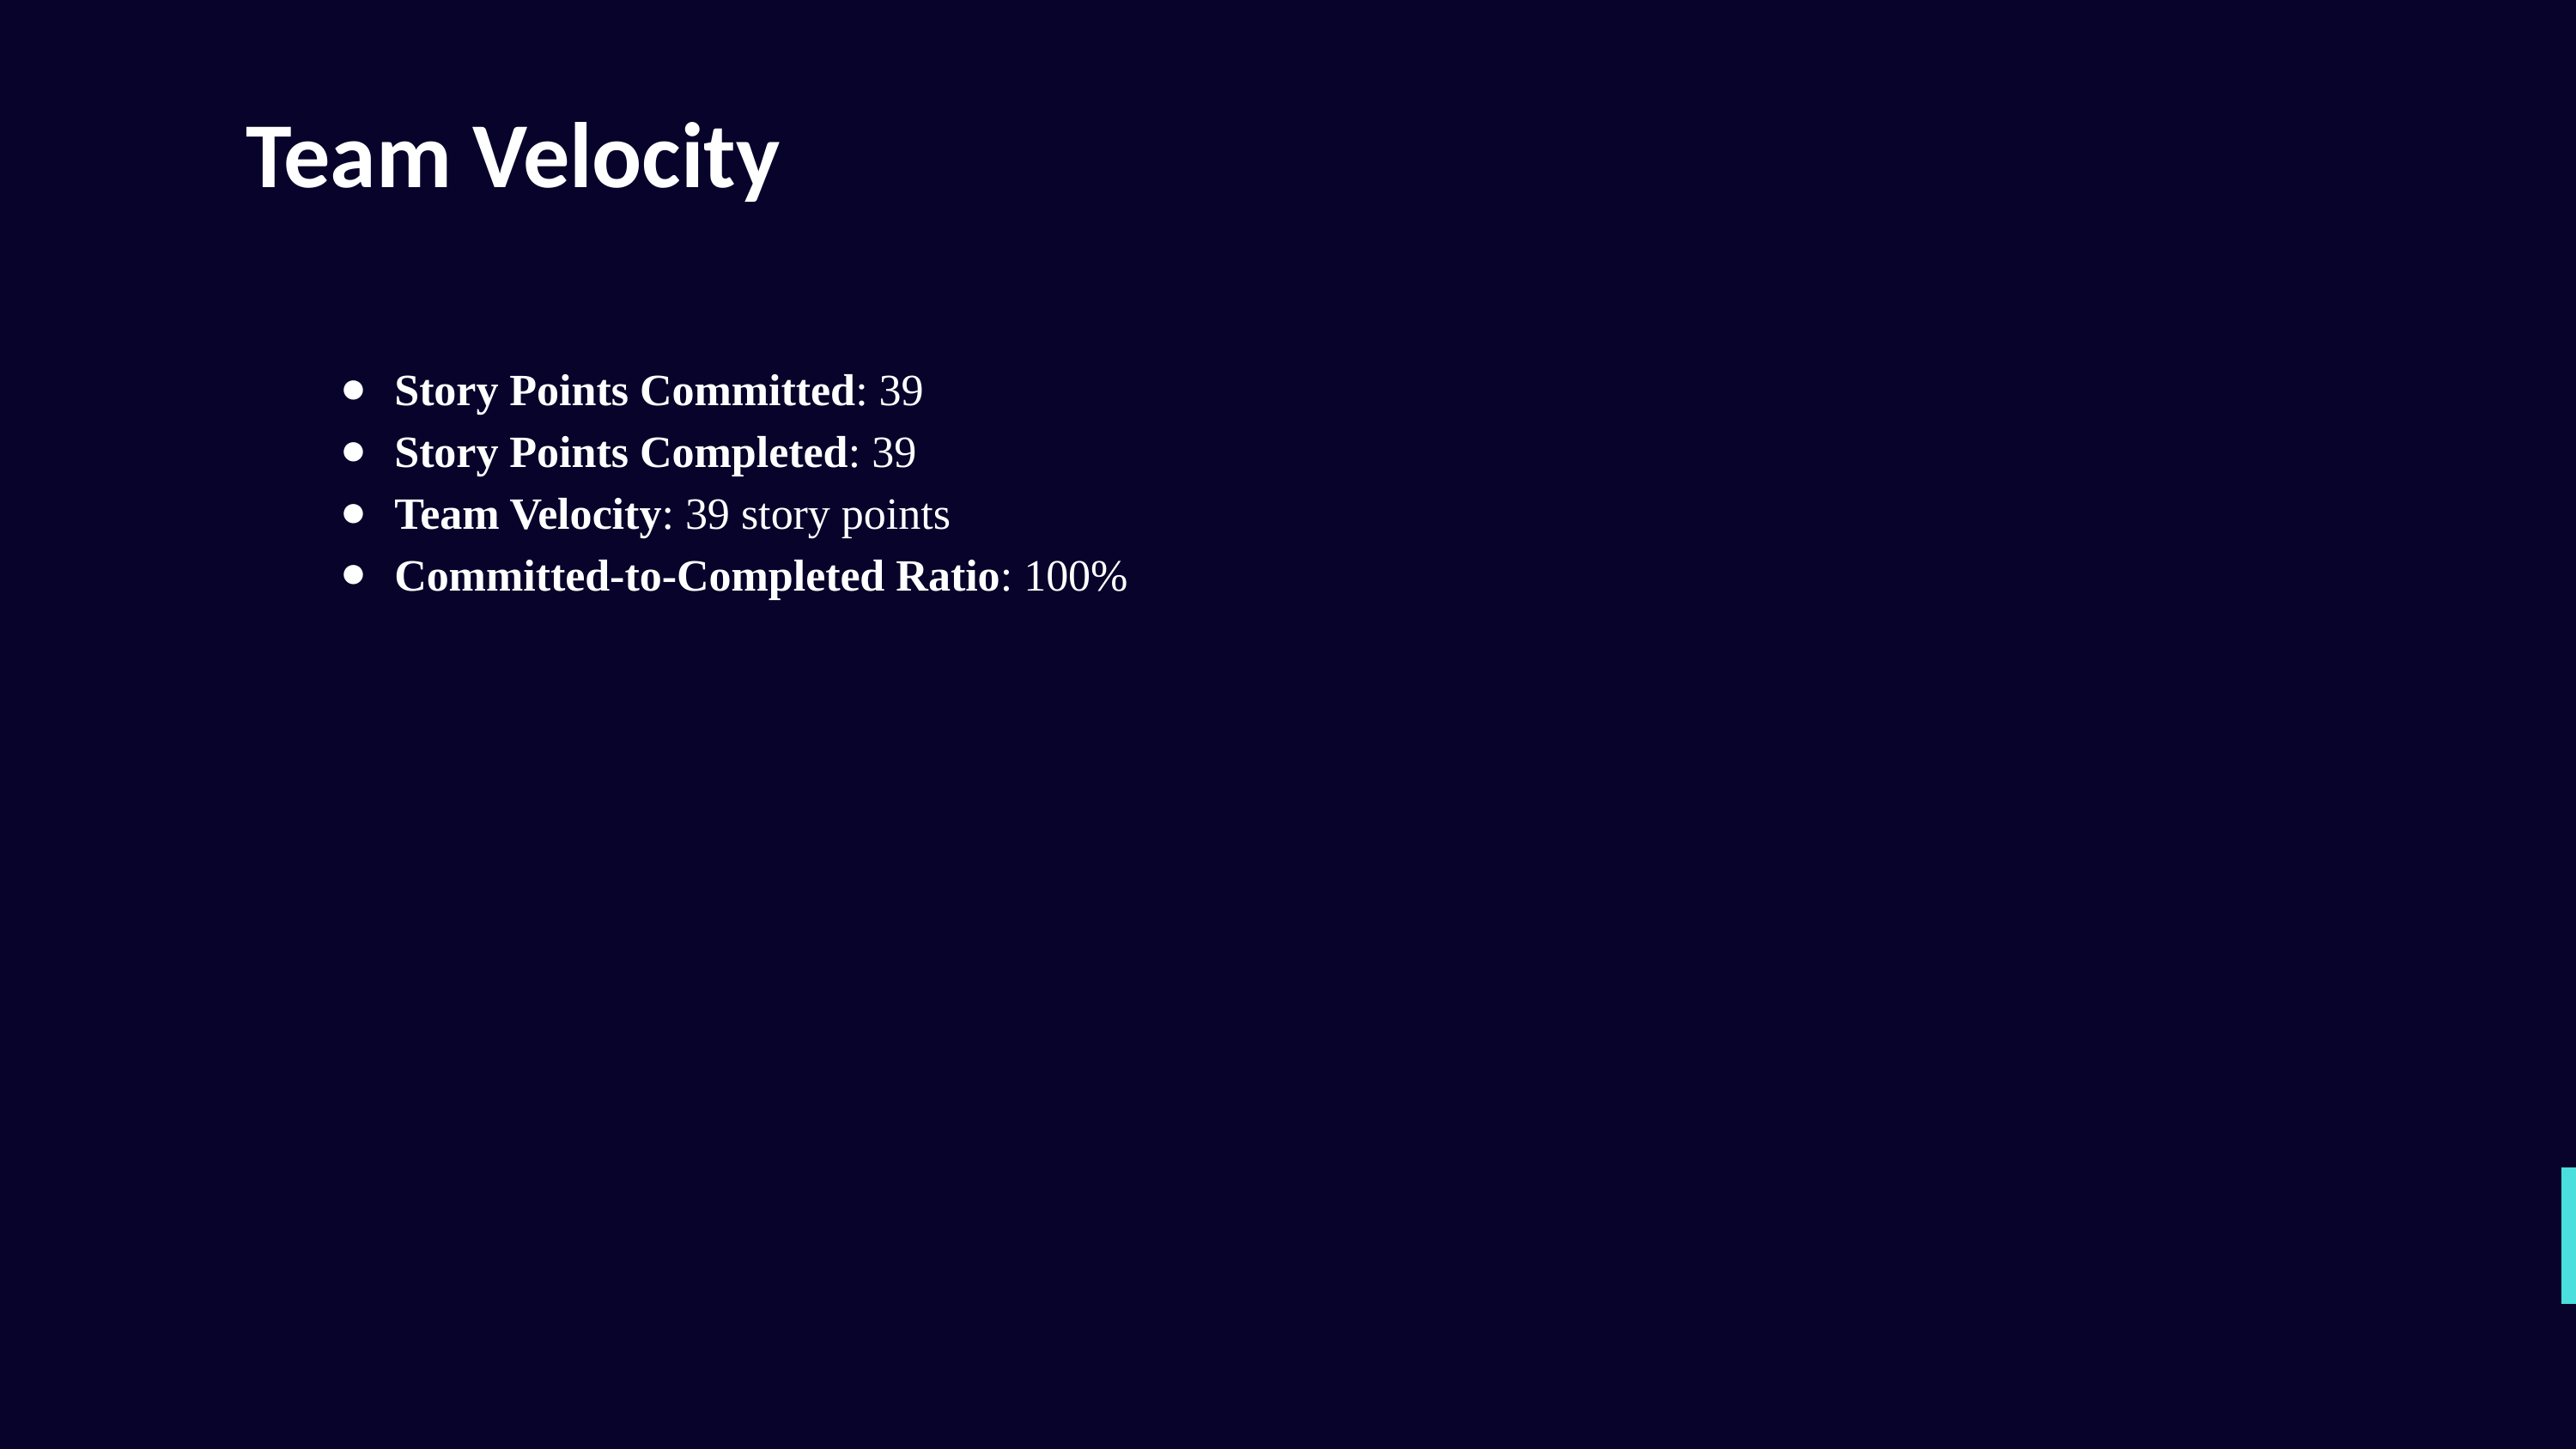

Team Velocity
Story Points Committed: 39
Story Points Completed: 39
Team Velocity: 39 story points
Committed-to-Completed Ratio: 100%